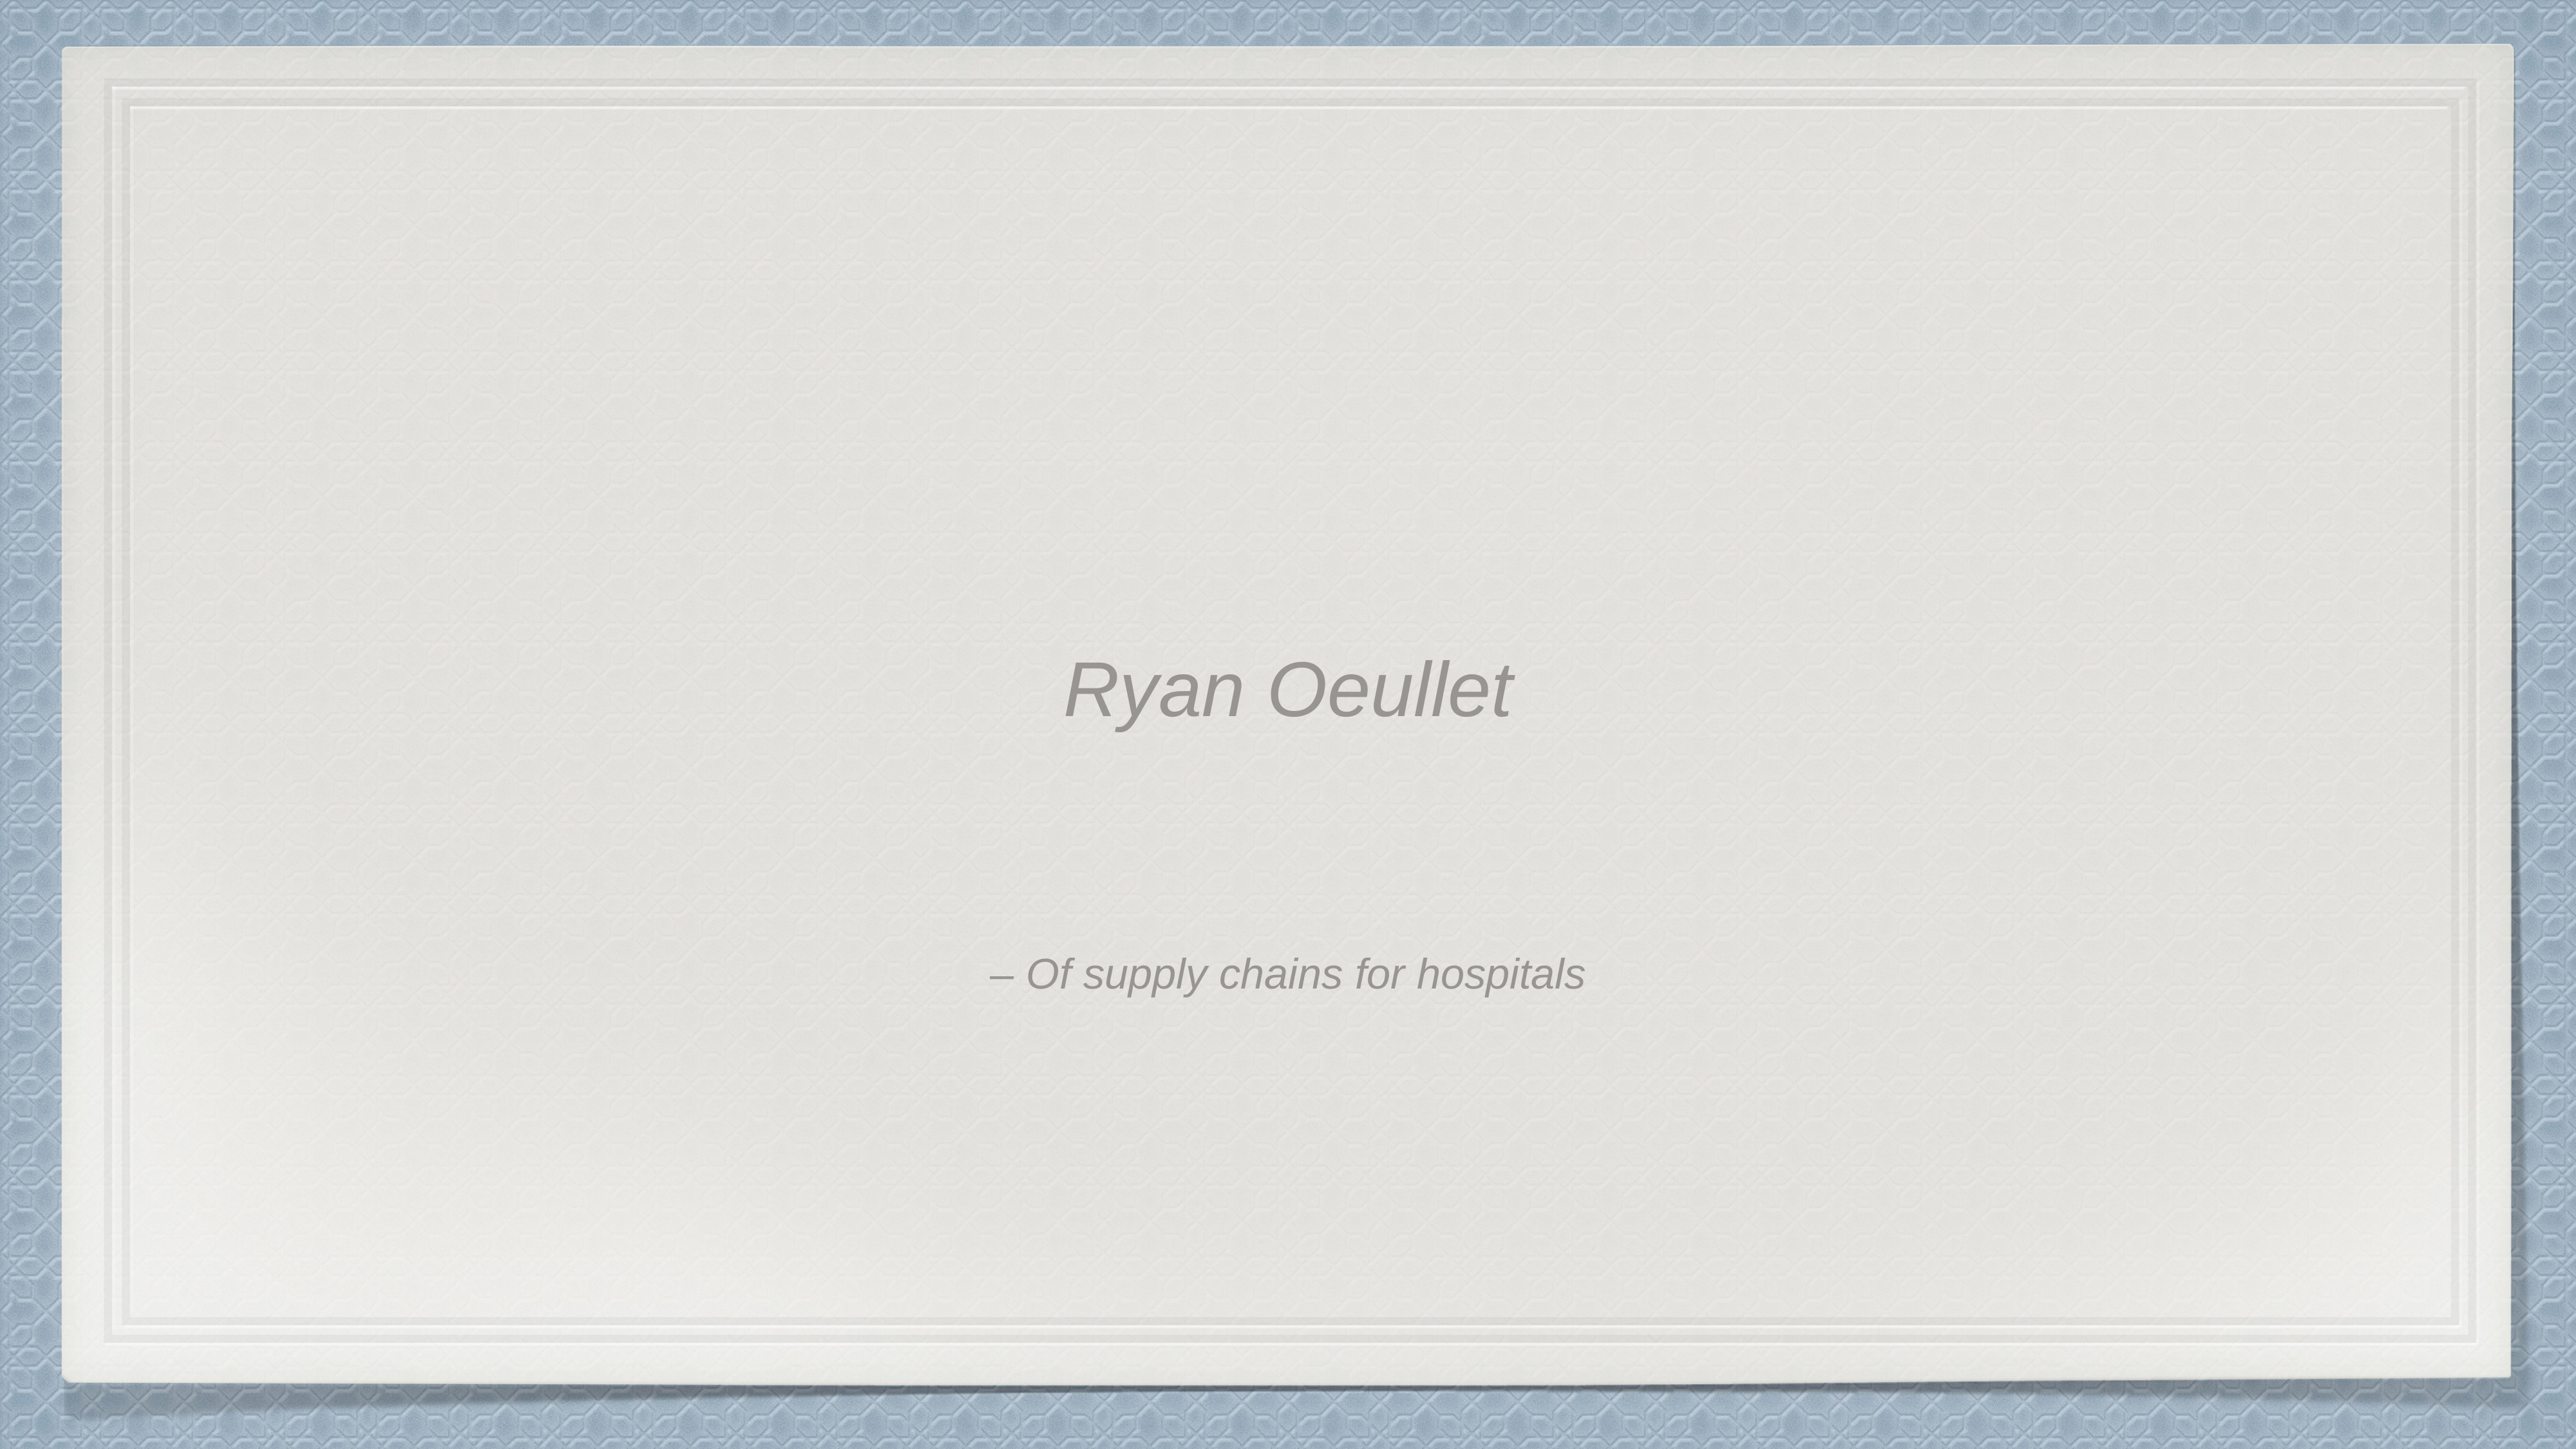

Ryan Oeullet
– Of supply chains for hospitals